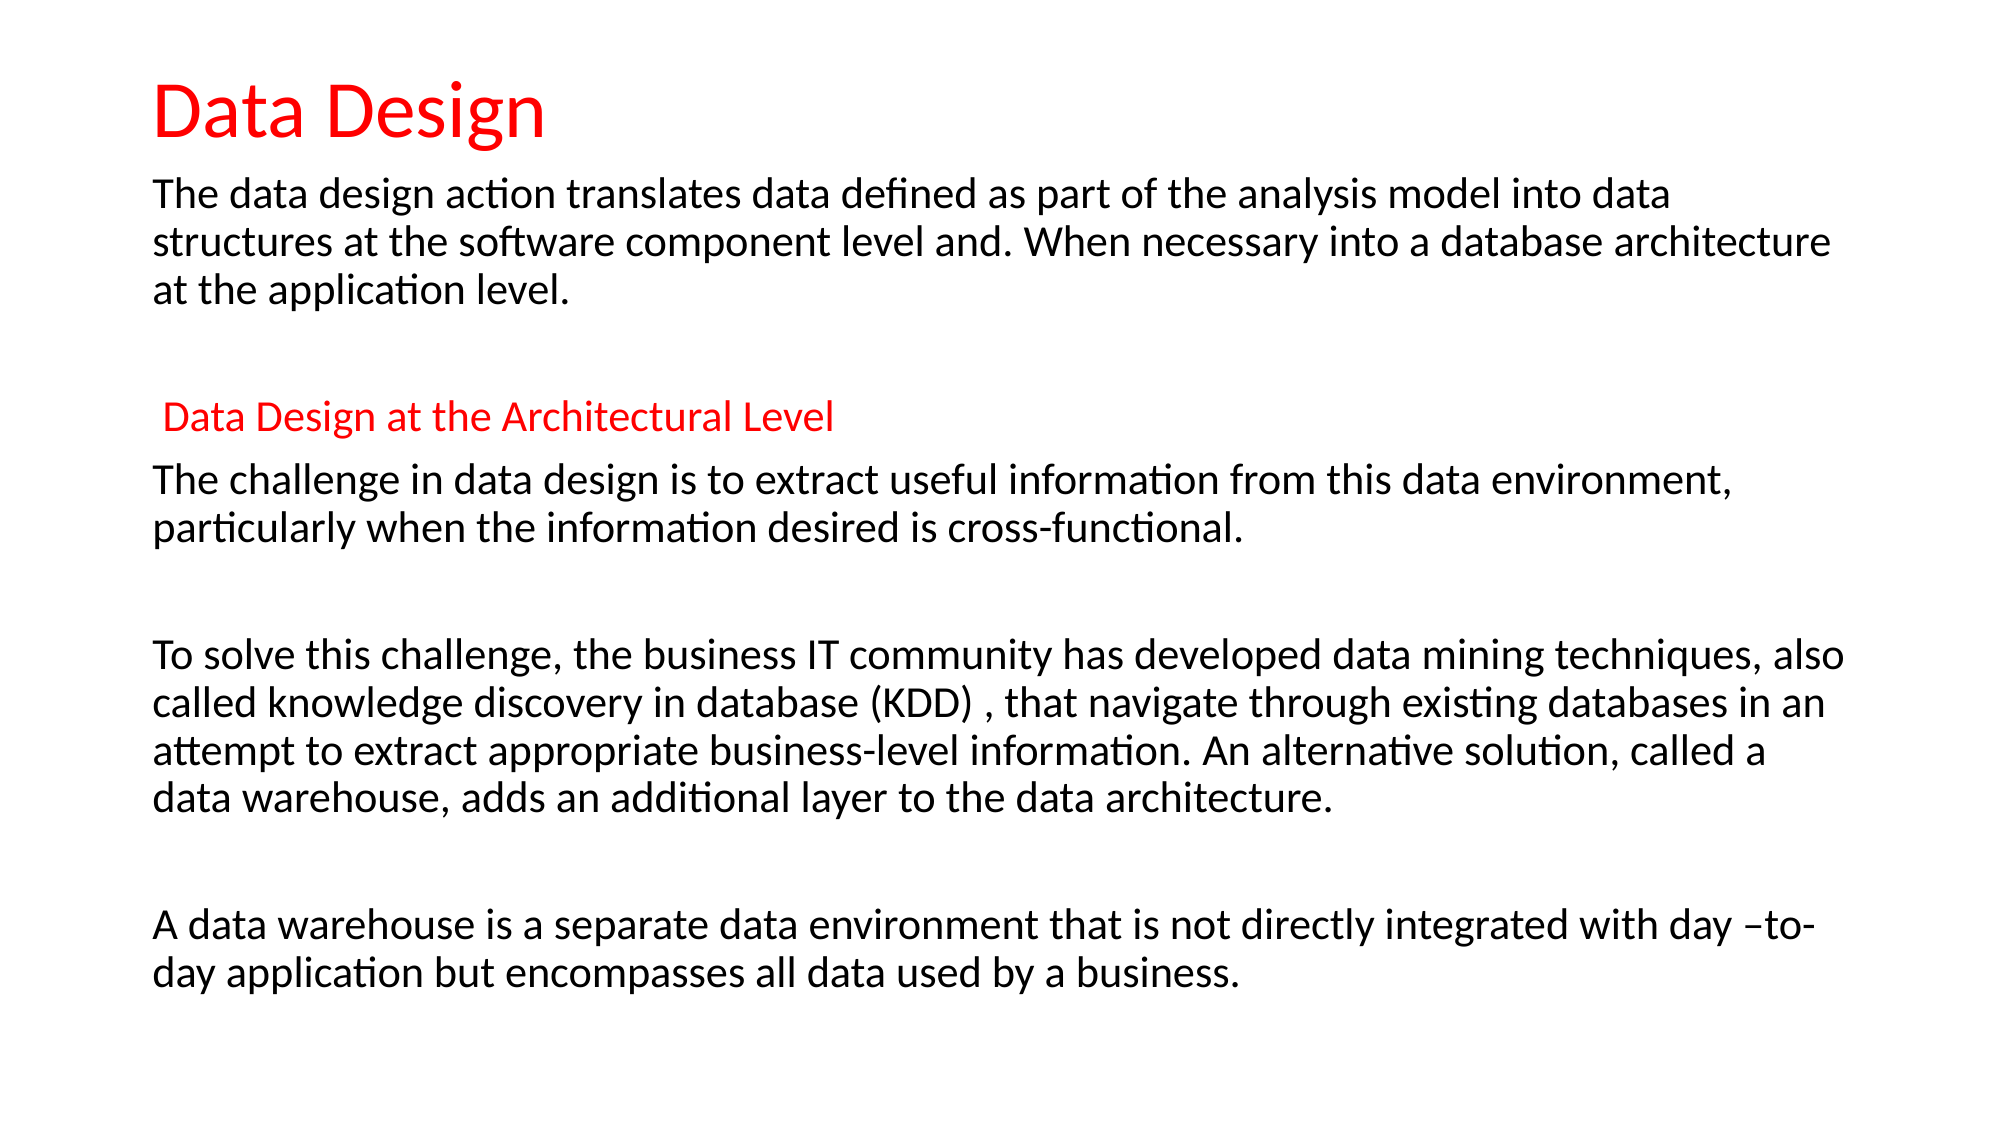

# Data Design
The data design action translates data defined as part of the analysis model into data structures at the software component level and. When necessary into a database architecture at the application level.

 Data Design at the Architectural Level
The challenge in data design is to extract useful information from this data environment, particularly when the information desired is cross-functional.

To solve this challenge, the business IT community has developed data mining techniques, also called knowledge discovery in database (KDD) , that navigate through existing databases in an attempt to extract appropriate business-level information. An alternative solution, called a data warehouse, adds an additional layer to the data architecture.

A data warehouse is a separate data environment that is not directly integrated with day –to-day application but encompasses all data used by a business.